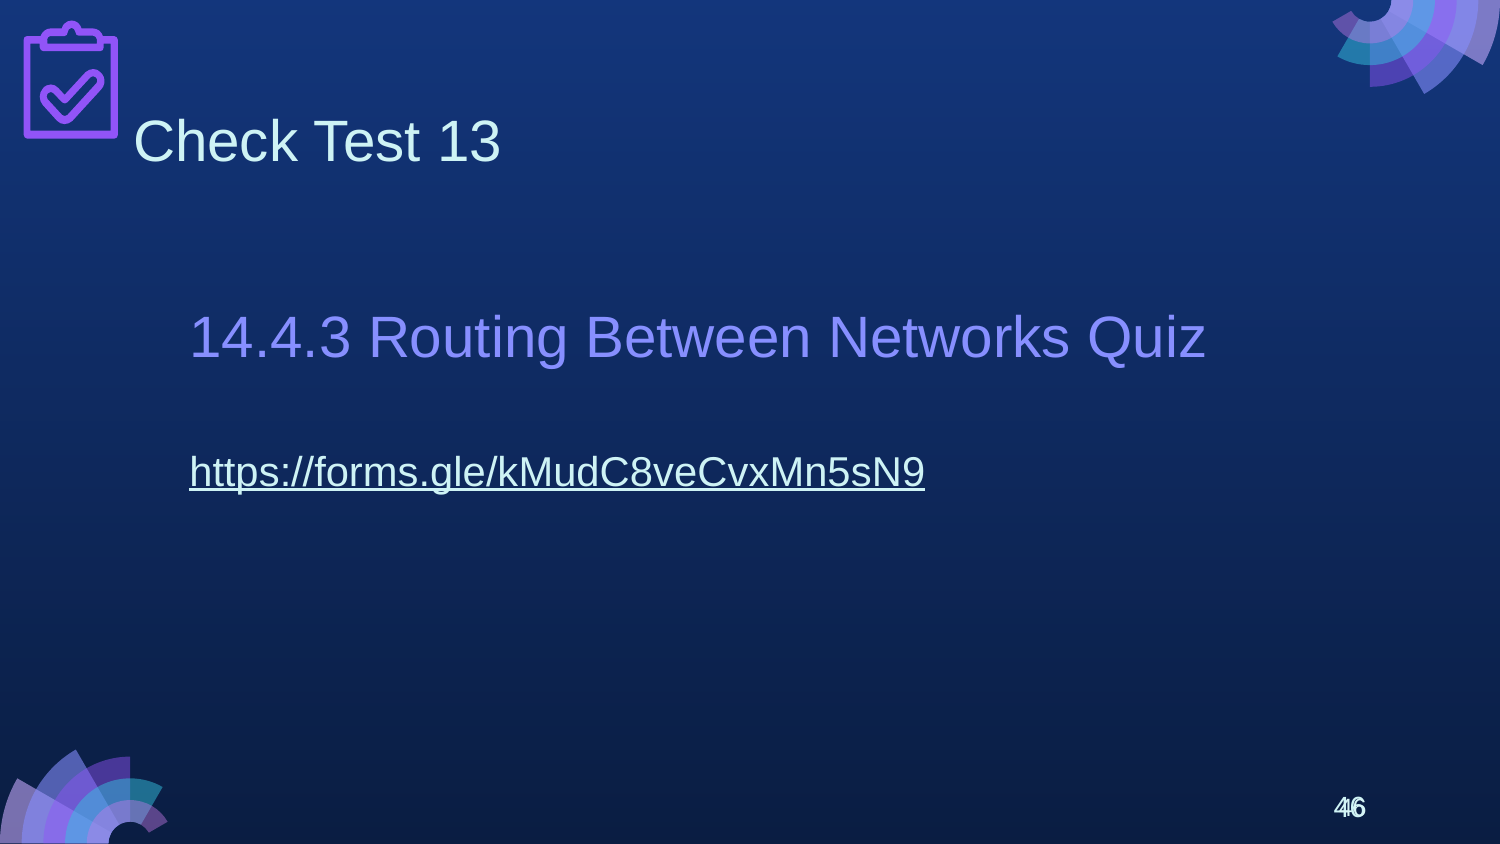

# Check Test 13
14.4.3 Routing Between Networks Quiz

https://forms.gle/kMudC8veCvxMn5sN9

46